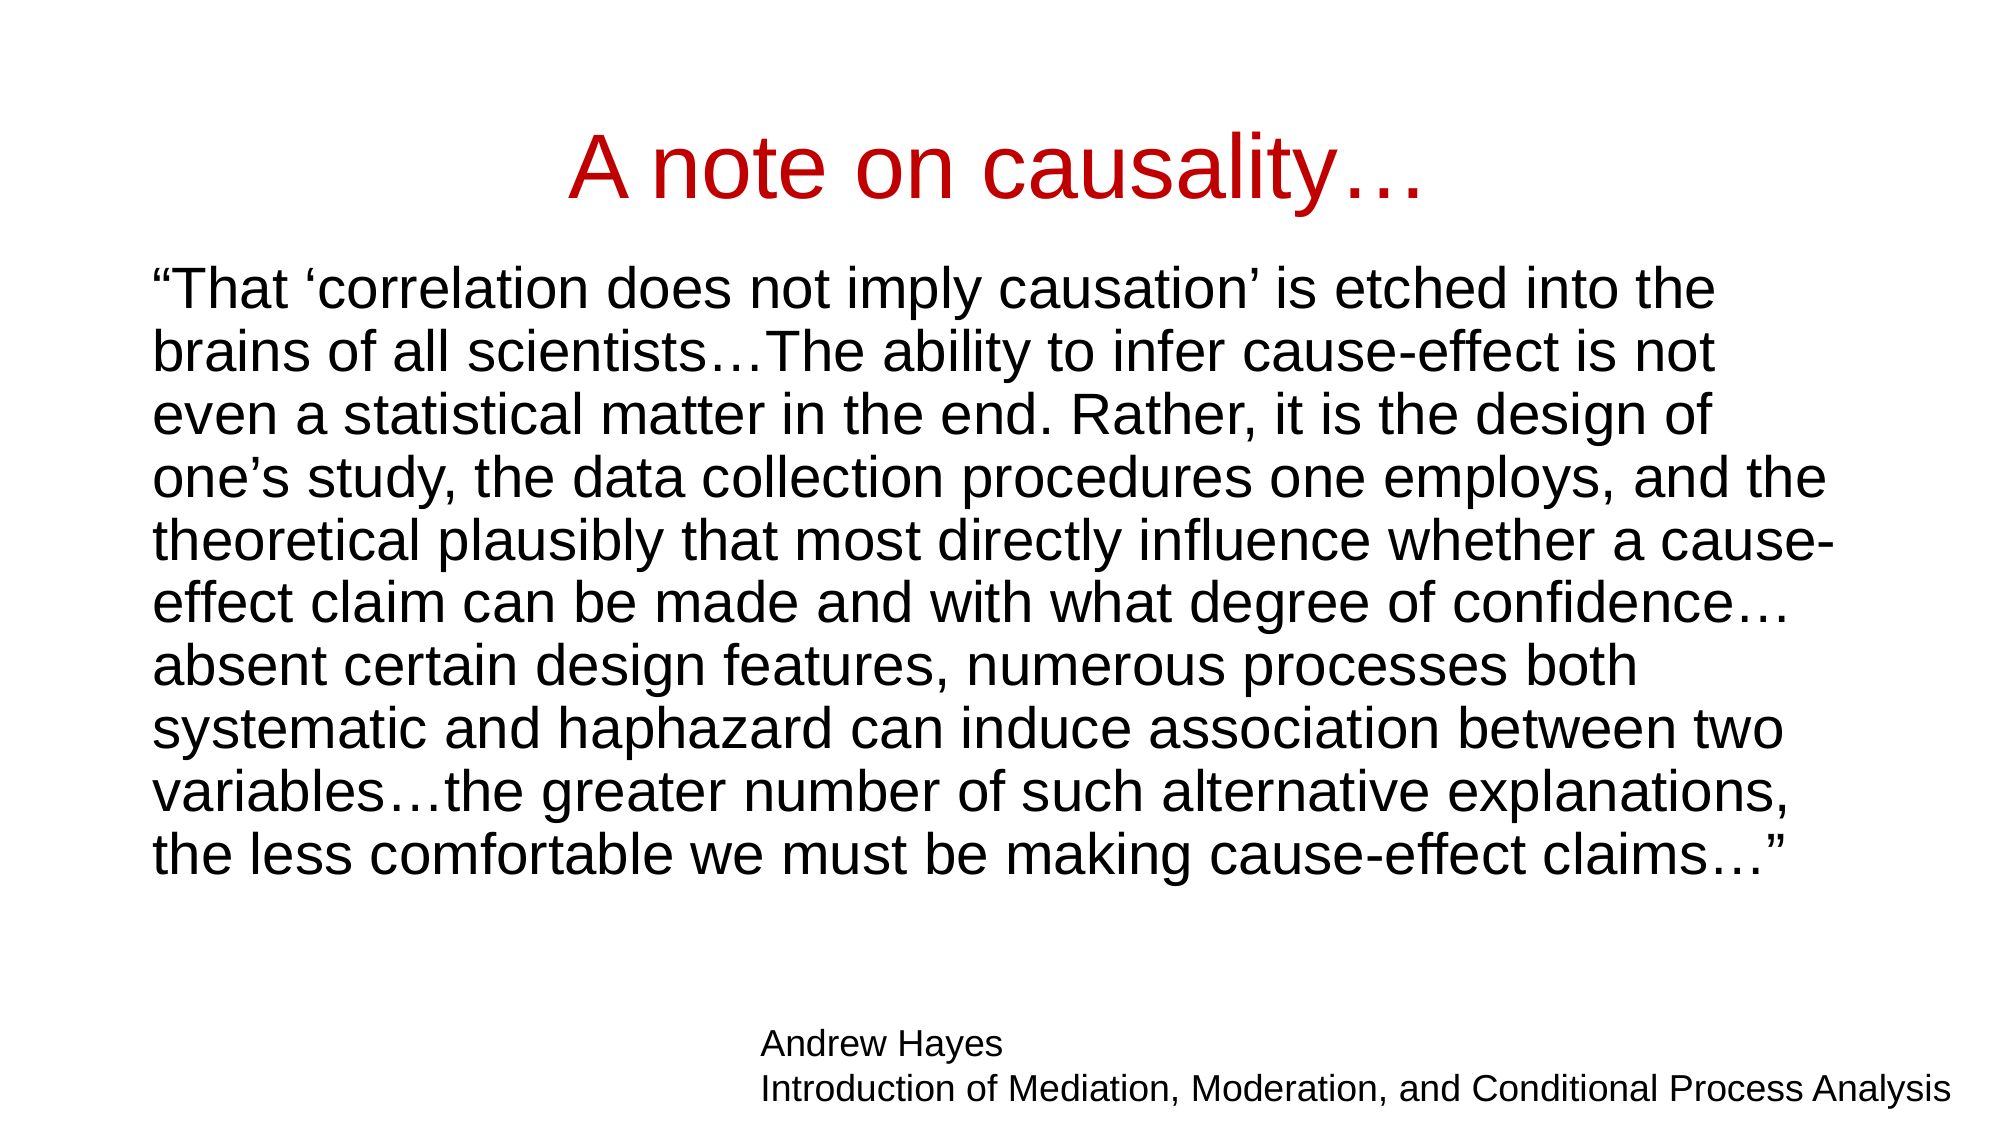

# A note on causality…
“That ‘correlation does not imply causation’ is etched into the brains of all scientists…The ability to infer cause-effect is not even a statistical matter in the end. Rather, it is the design of one’s study, the data collection procedures one employs, and the theoretical plausibly that most directly influence whether a cause-effect claim can be made and with what degree of confidence…absent certain design features, numerous processes both systematic and haphazard can induce association between two variables…the greater number of such alternative explanations, the less comfortable we must be making cause-effect claims…”
Andrew Hayes
Introduction of Mediation, Moderation, and Conditional Process Analysis